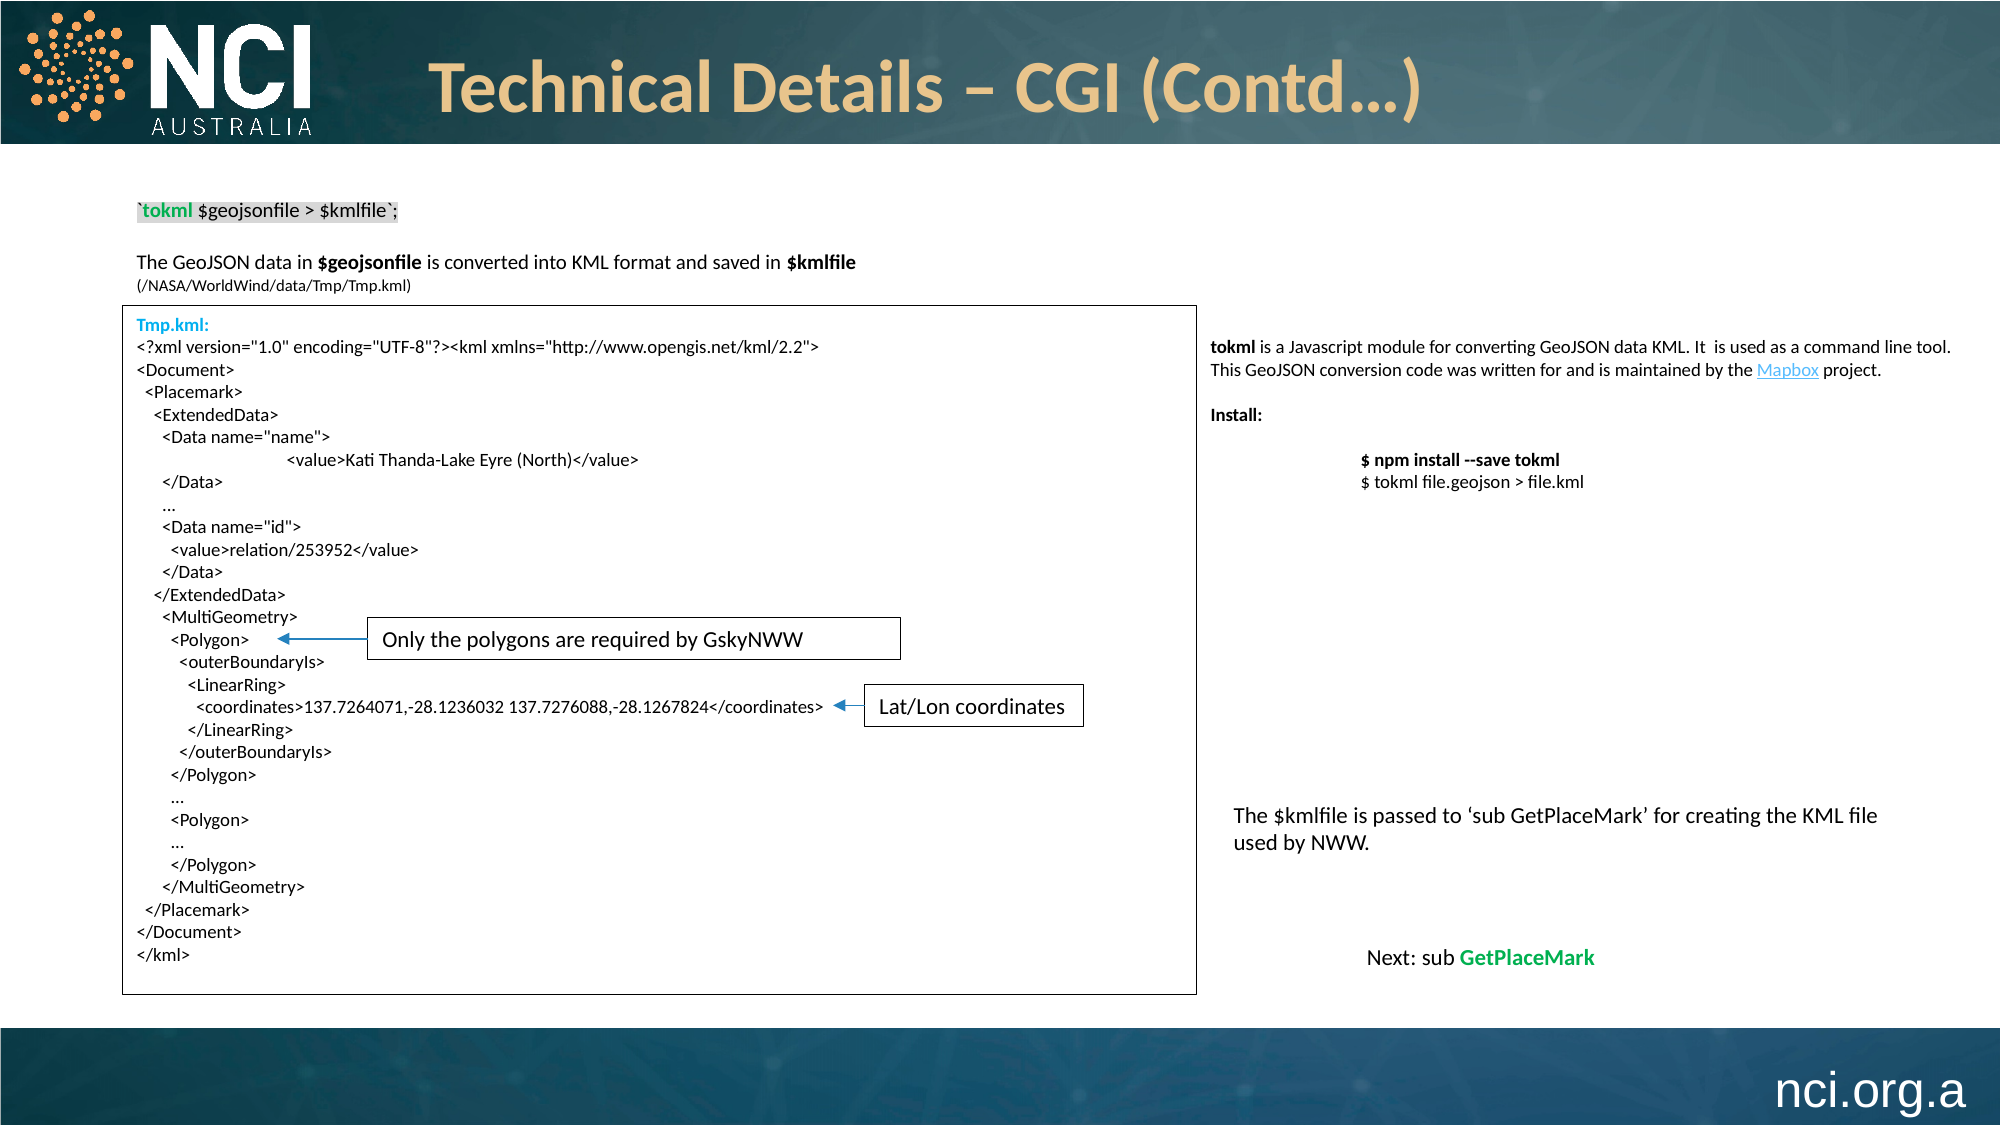

Technical Details – CGI (Contd…)
`tokml $geojsonfile > $kmlfile`;

The GeoJSON data in $geojsonfile is converted into KML format and saved in $kmlfile  (/NASA/WorldWind/data/Tmp/Tmp.kml)
Tmp.kml:
<?xml version="1.0" encoding="UTF-8"?><kml xmlns="http://www.opengis.net/kml/2.2">
<Document>
  <Placemark>
    <ExtendedData>
      <Data name="name">
	<value>Kati Thanda-Lake Eyre (North)</value>
      </Data>
      ...
      <Data name="id">
        <value>relation/253952</value>
      </Data>
    </ExtendedData>
      <MultiGeometry>
        <Polygon>
          <outerBoundaryIs>
            <LinearRing>
              <coordinates>137.7264071,-28.1236032 137.7276088,-28.1267824</coordinates>
            </LinearRing>
          </outerBoundaryIs>
        </Polygon>
        ...
        <Polygon>
        ...
        </Polygon>
      </MultiGeometry>
  </Placemark>
</Document>
</kml>

tokml is a Javascript module for converting GeoJSON data KML. It  is used as a command line tool. This GeoJSON conversion code was written for and is maintained by the Mapbox project.

Install:

	$ npm install --save tokml
	$ tokml file.geojson > file.kml

Only the polygons are required by GskyNWW
Lat/Lon coordinates
The $kmlfile is passed to ‘sub GetPlaceMark’ for creating the KML file used by NWW.
Next: sub GetPlaceMark